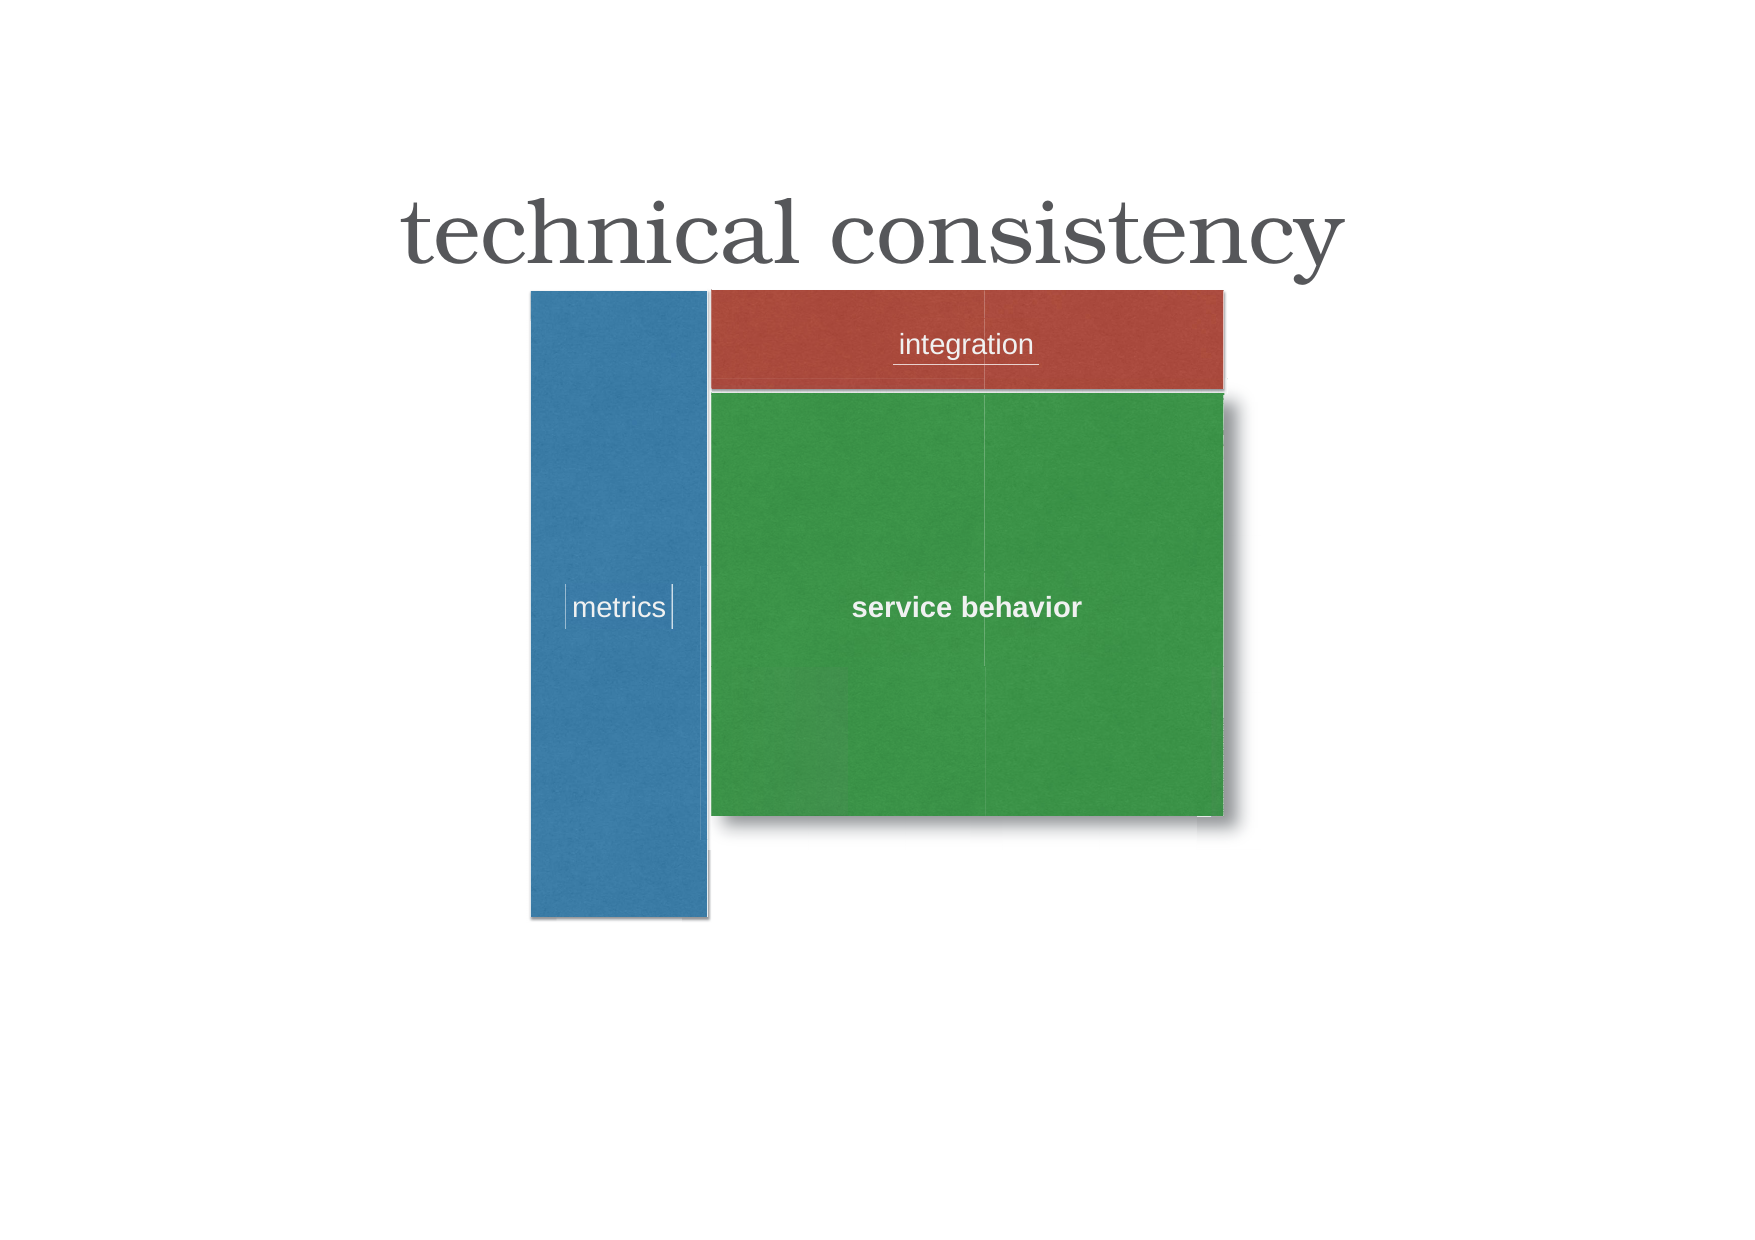

# technical consistency

integration

metrics
service behavior